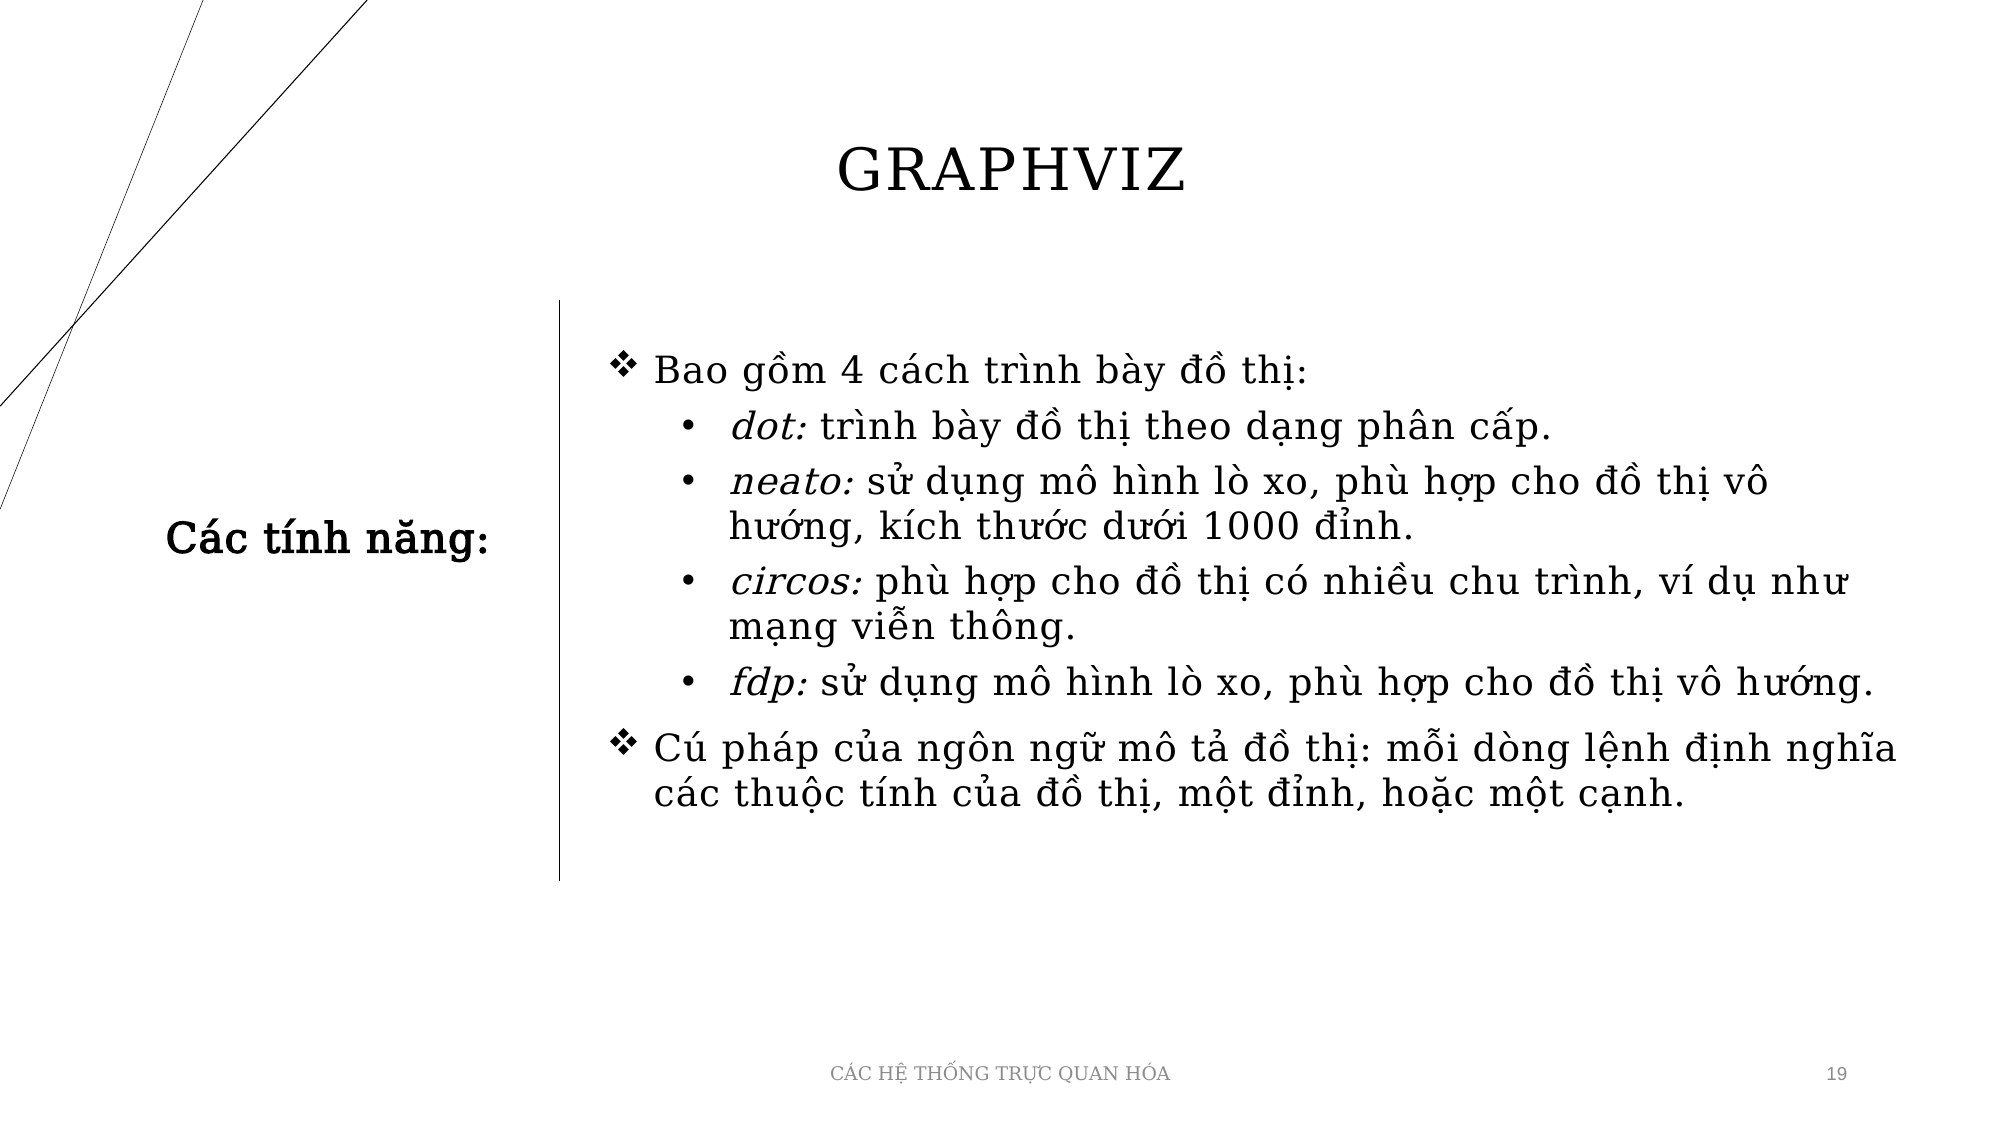

# Graphviz
Bao gồm 4 cách trình bày đồ thị:
dot: trình bày đồ thị theo dạng phân cấp.
neato: sử dụng mô hình lò xo, phù hợp cho đồ thị vô hướng, kích thước dưới 1000 đỉnh.
circos: phù hợp cho đồ thị có nhiều chu trình, ví dụ như mạng viễn thông.
fdp: sử dụng mô hình lò xo, phù hợp cho đồ thị vô hướng.
Cú pháp của ngôn ngữ mô tả đồ thị: mỗi dòng lệnh định nghĩa các thuộc tính của đồ thị, một đỉnh, hoặc một cạnh.
Các tính năng:
CÁC HỆ THỐNG TRỰC QUAN HÓA
19